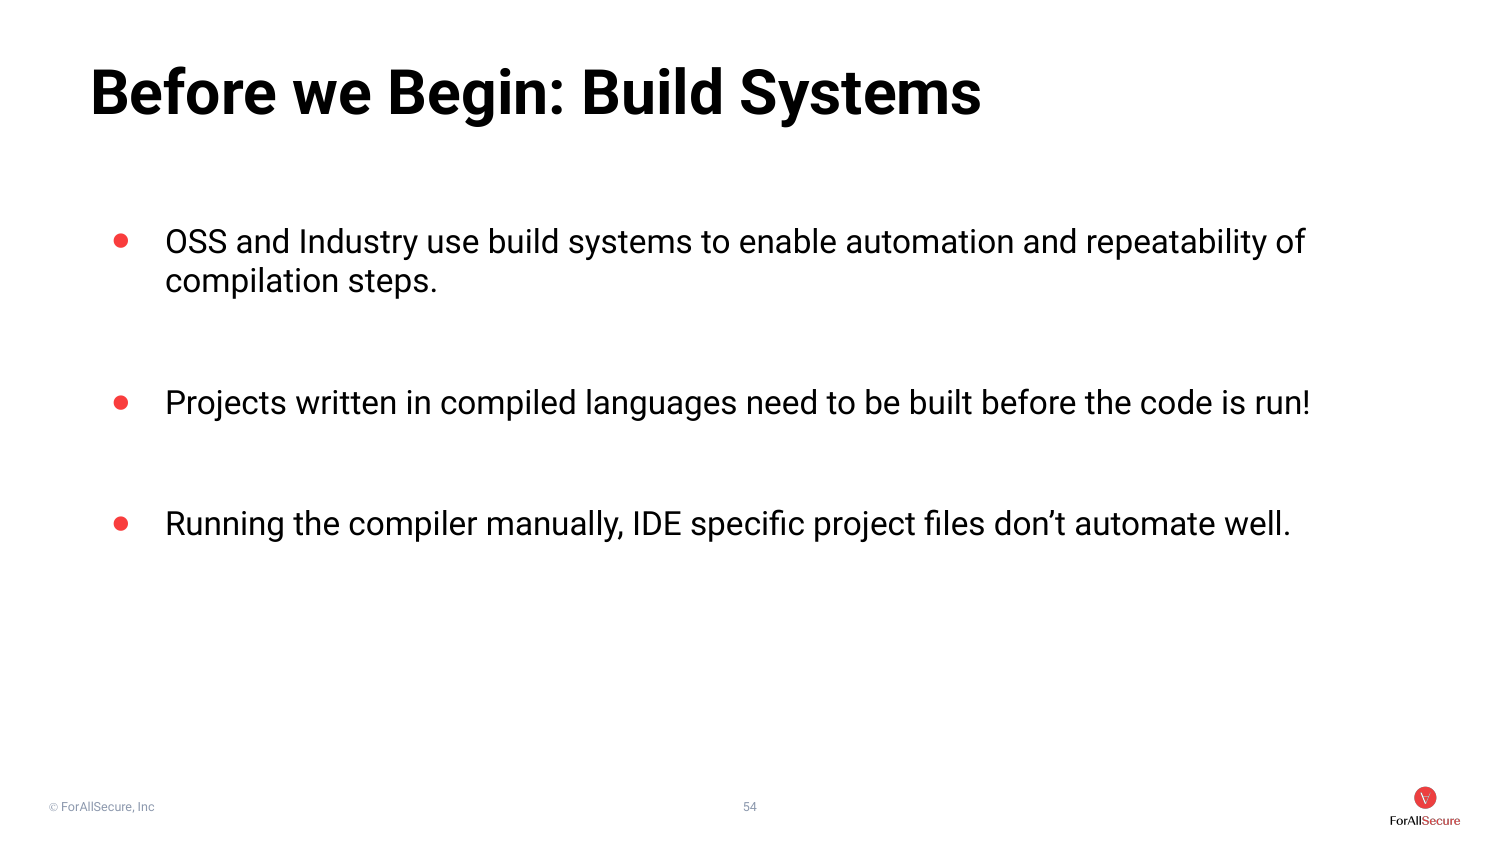

# Before we Begin: Build Systems
OSS and Industry use build systems to enable automation and repeatability of compilation steps.

Projects written in compiled languages need to be built before the code is run!

Running the compiler manually, IDE specific project files don’t automate well.